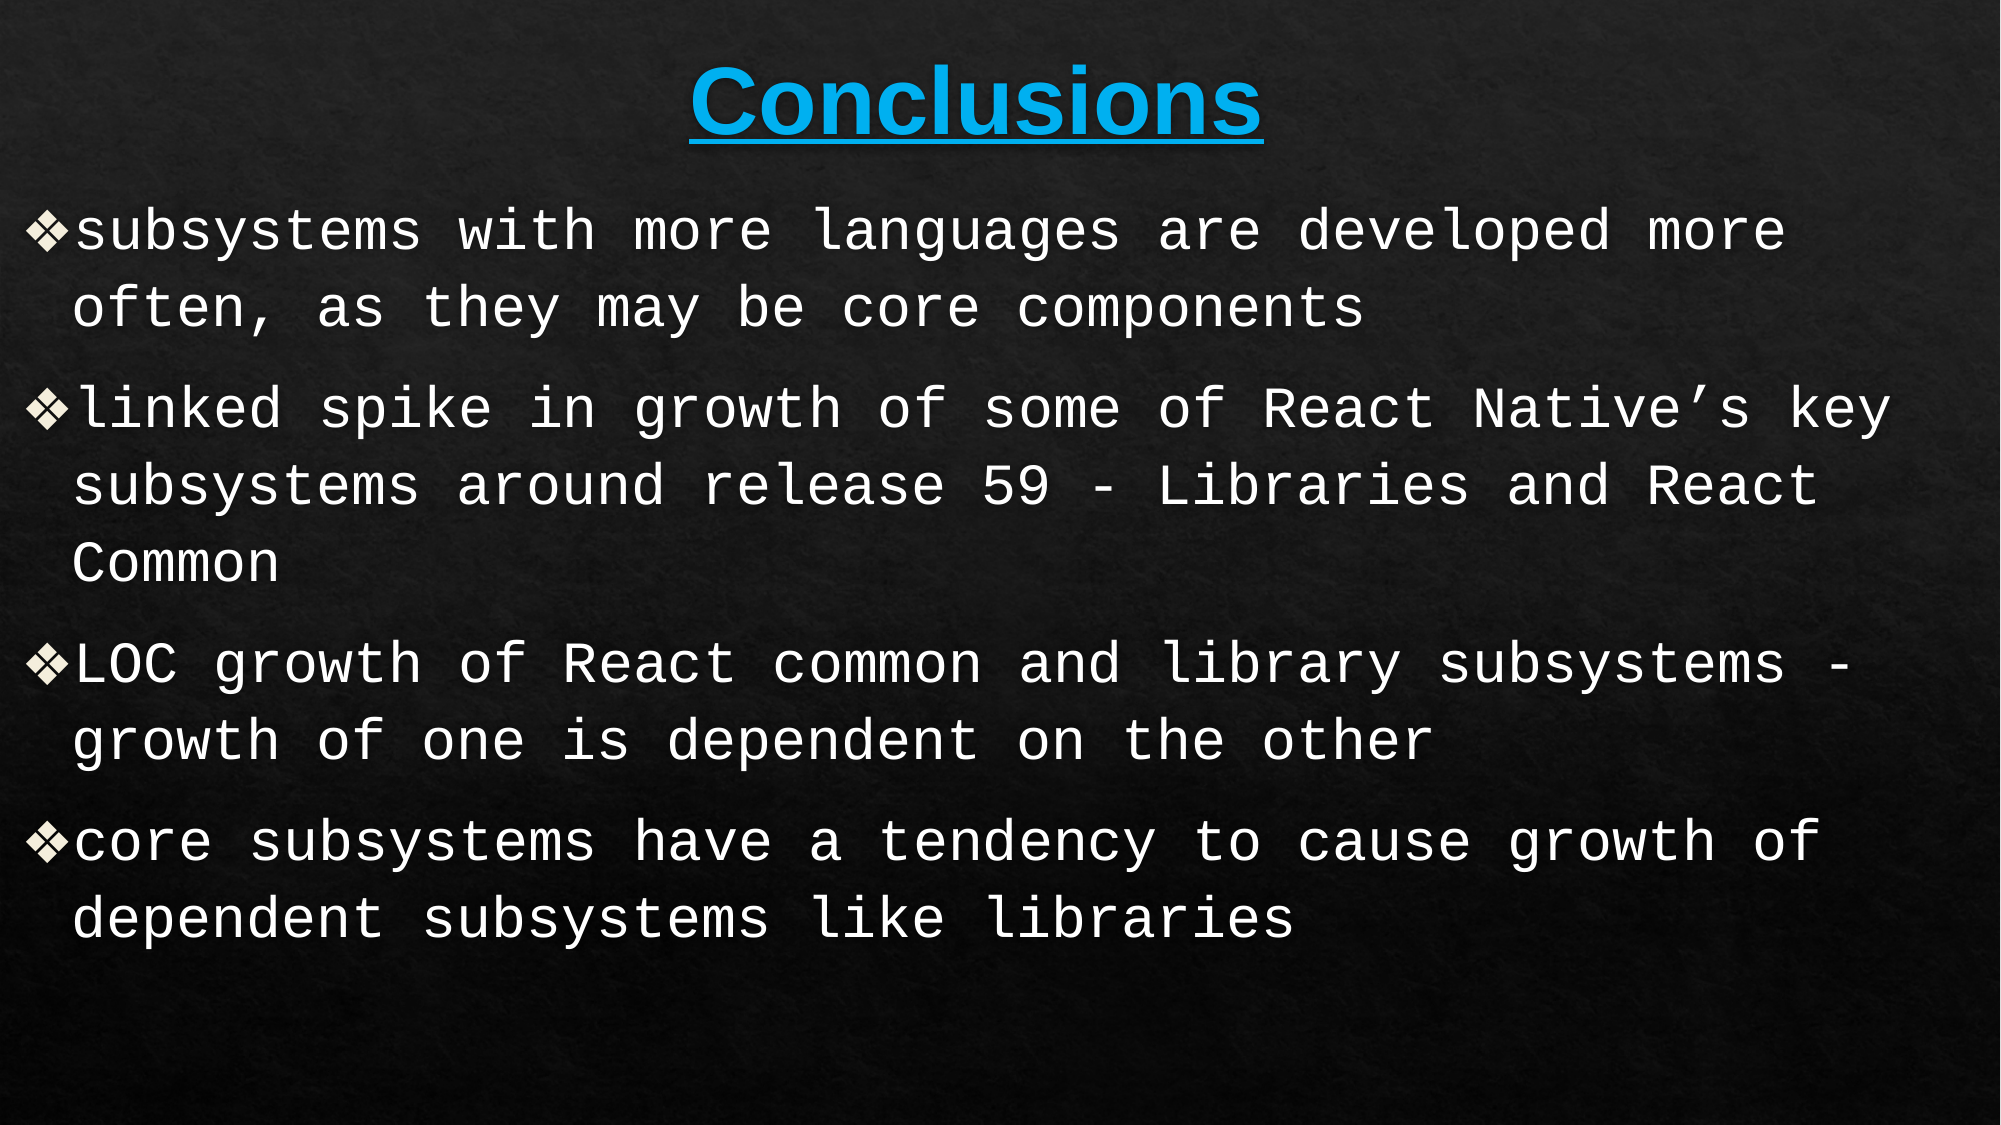

# Conclusions
subsystems with more languages are developed more often, as they may be core components
linked spike in growth of some of React Native’s key subsystems around release 59 - Libraries and React Common
LOC growth of React common and library subsystems - growth of one is dependent on the other
core subsystems have a tendency to cause growth of dependent subsystems like libraries